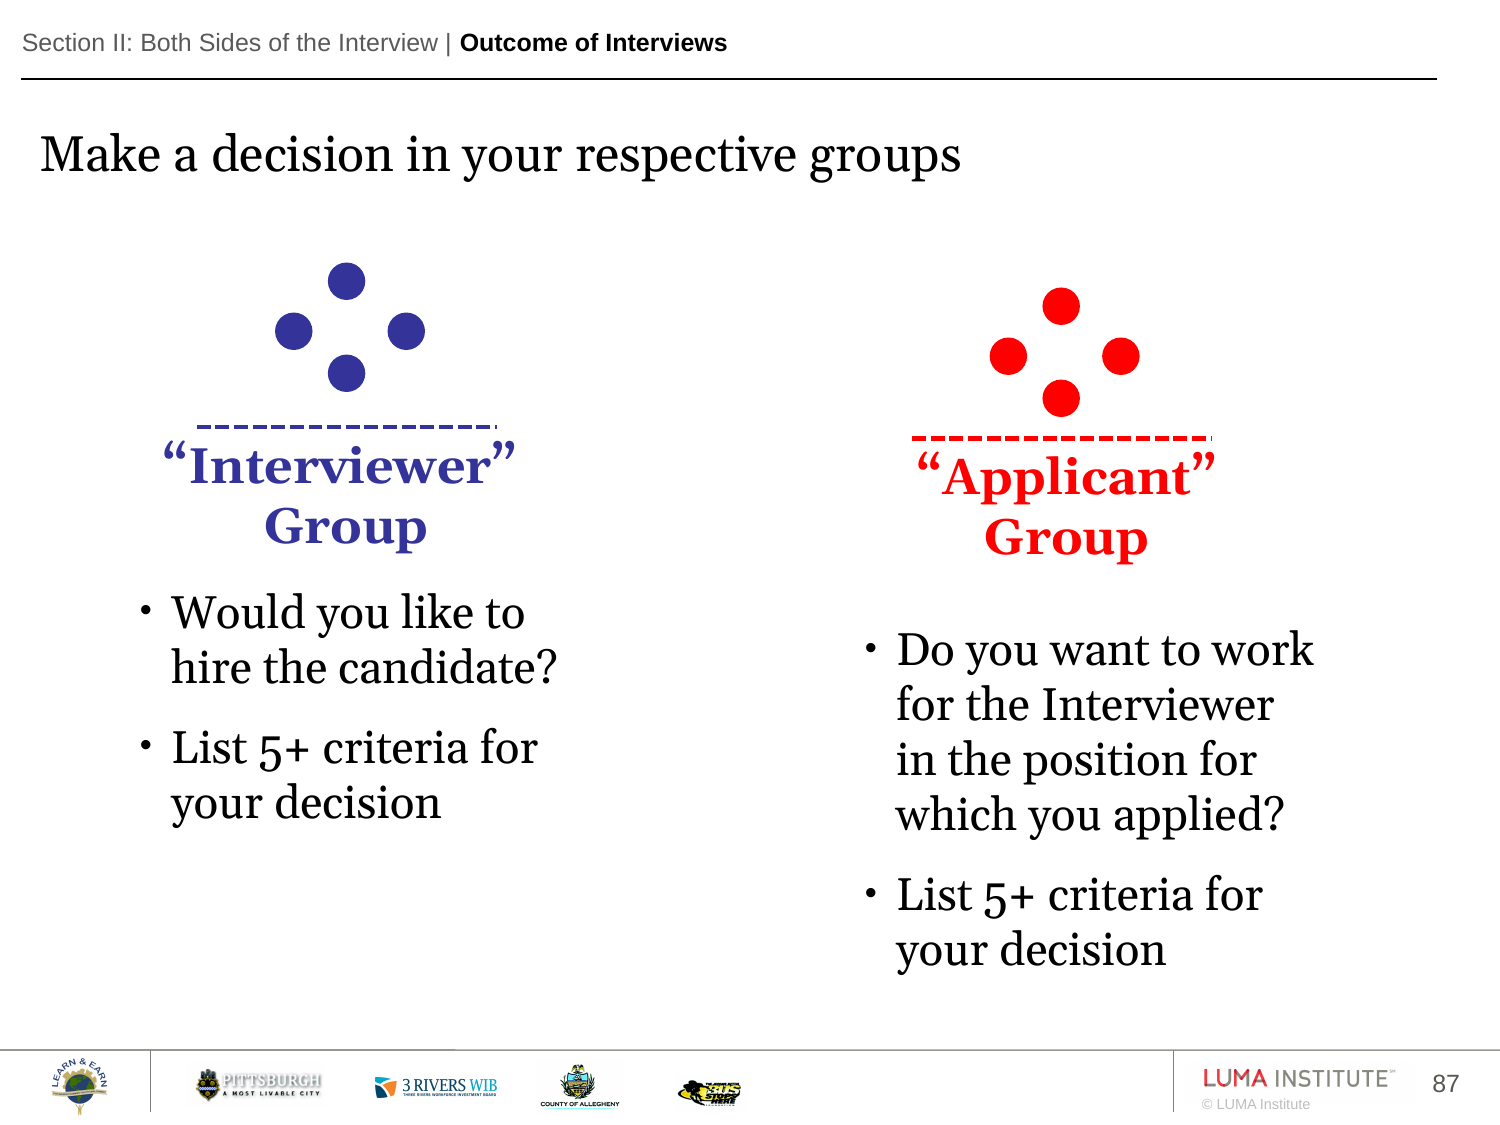

Section II: Both Sides of the Interview | Outcome of Interviews
Make a decision in your respective groups

“Interviewer”
Group
“Applicant”
Group
Would you like to hire the candidate?
List 5+ criteria for your decision
Do you want to work for the Interviewer in the position for which you applied?
List 5+ criteria for your decision